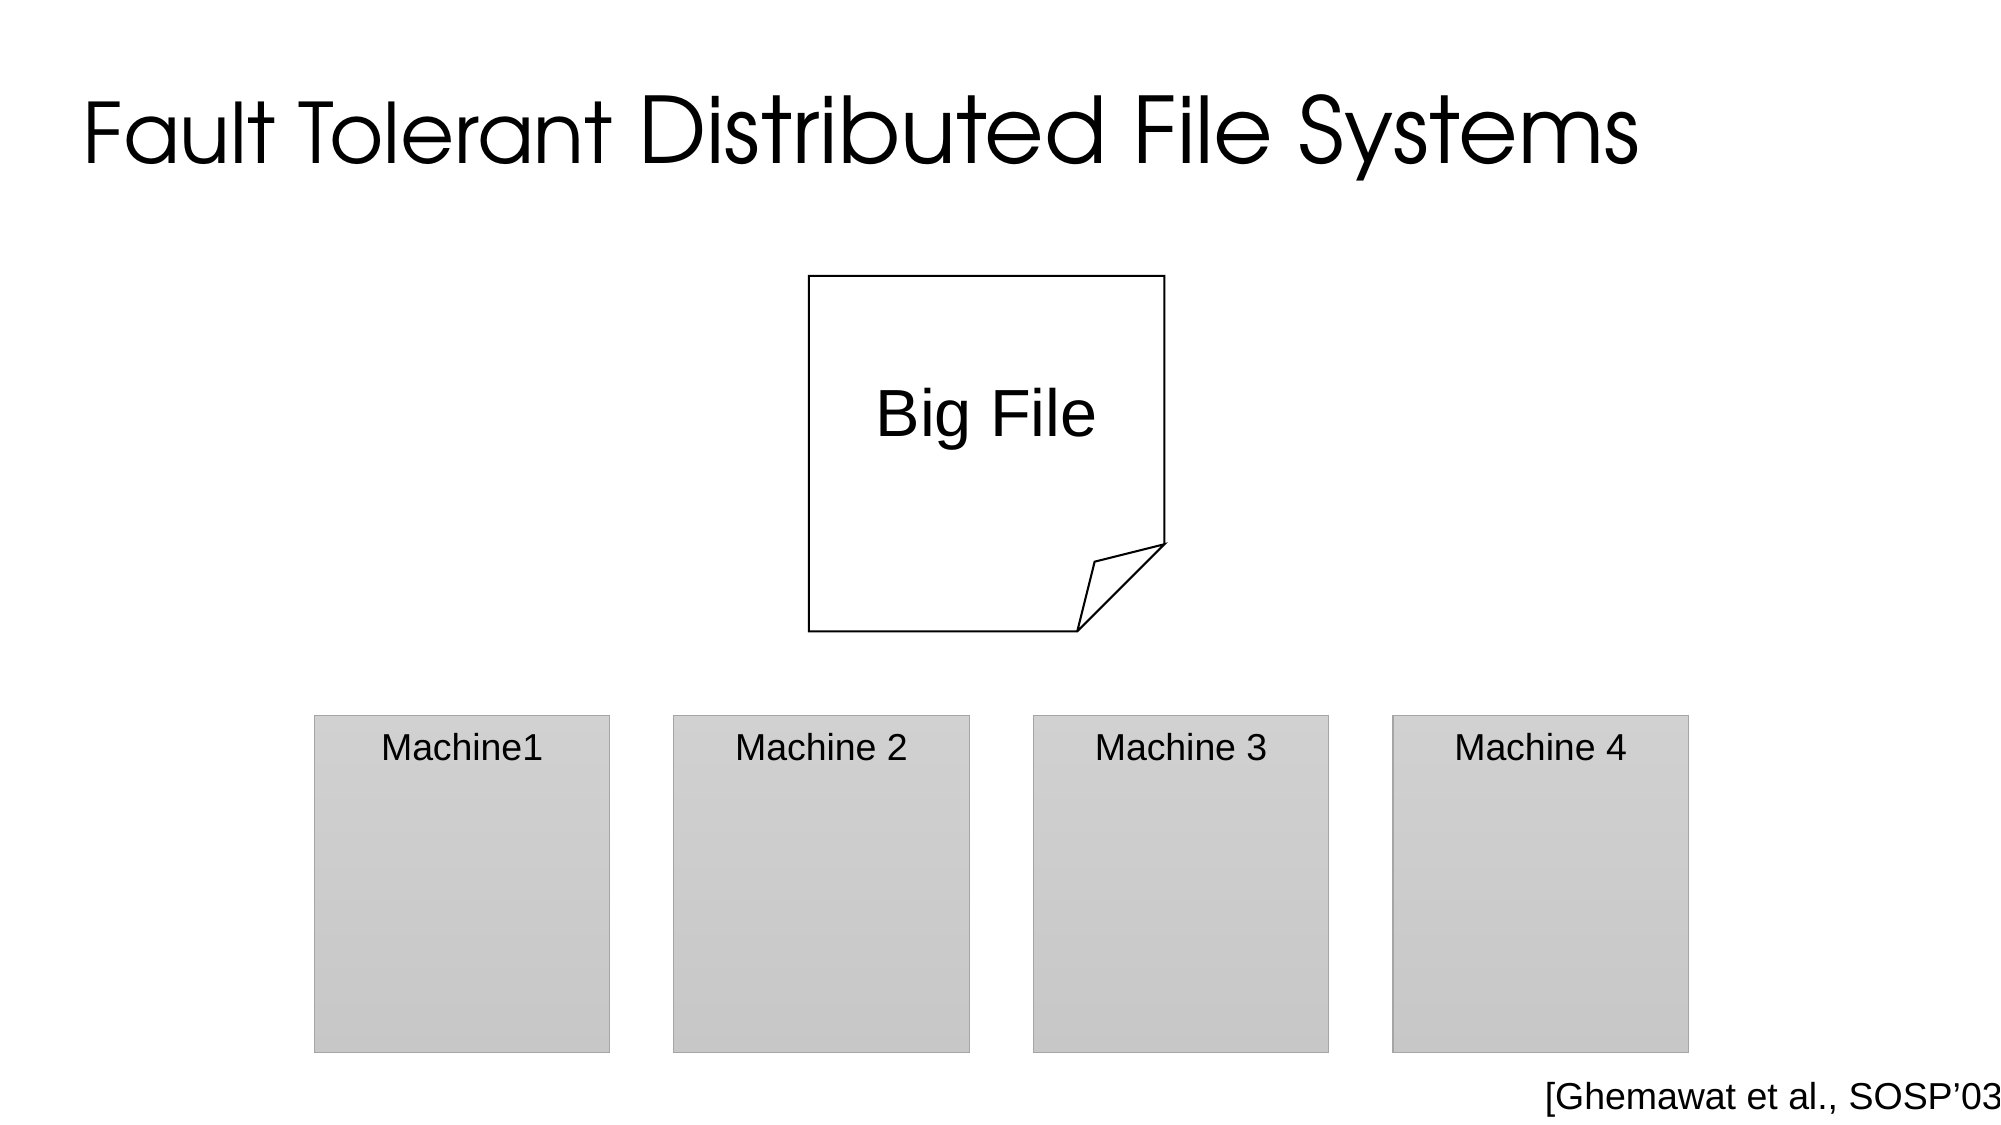

# Fault Tolerant Distributed File Systems
Big File
Machine1
Machine 2
Machine 3
Machine 4
[Ghemawat et al., SOSP’03]